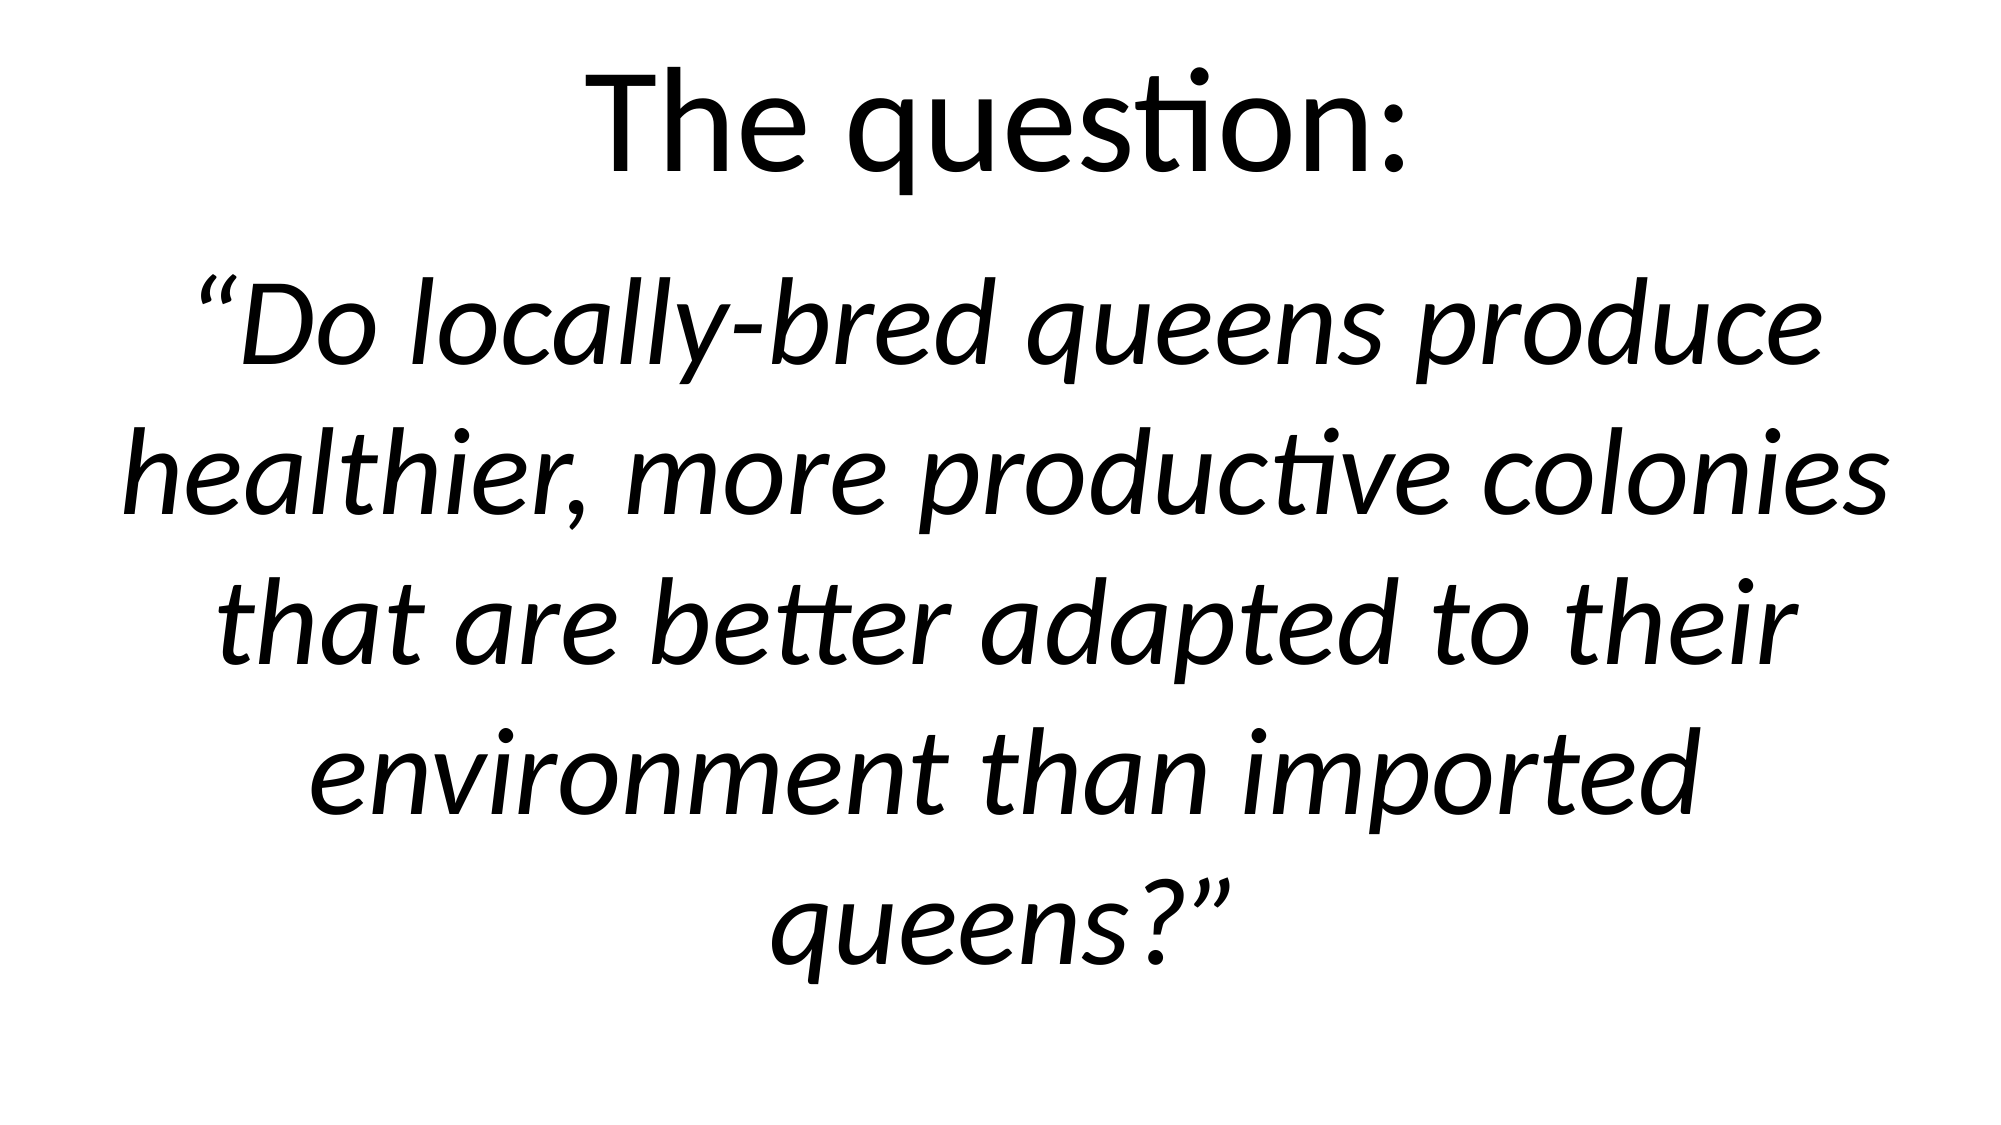

# The question:
“Do locally-bred queens produce healthier, more productive colonies that are better adapted to their environment than imported queens?”